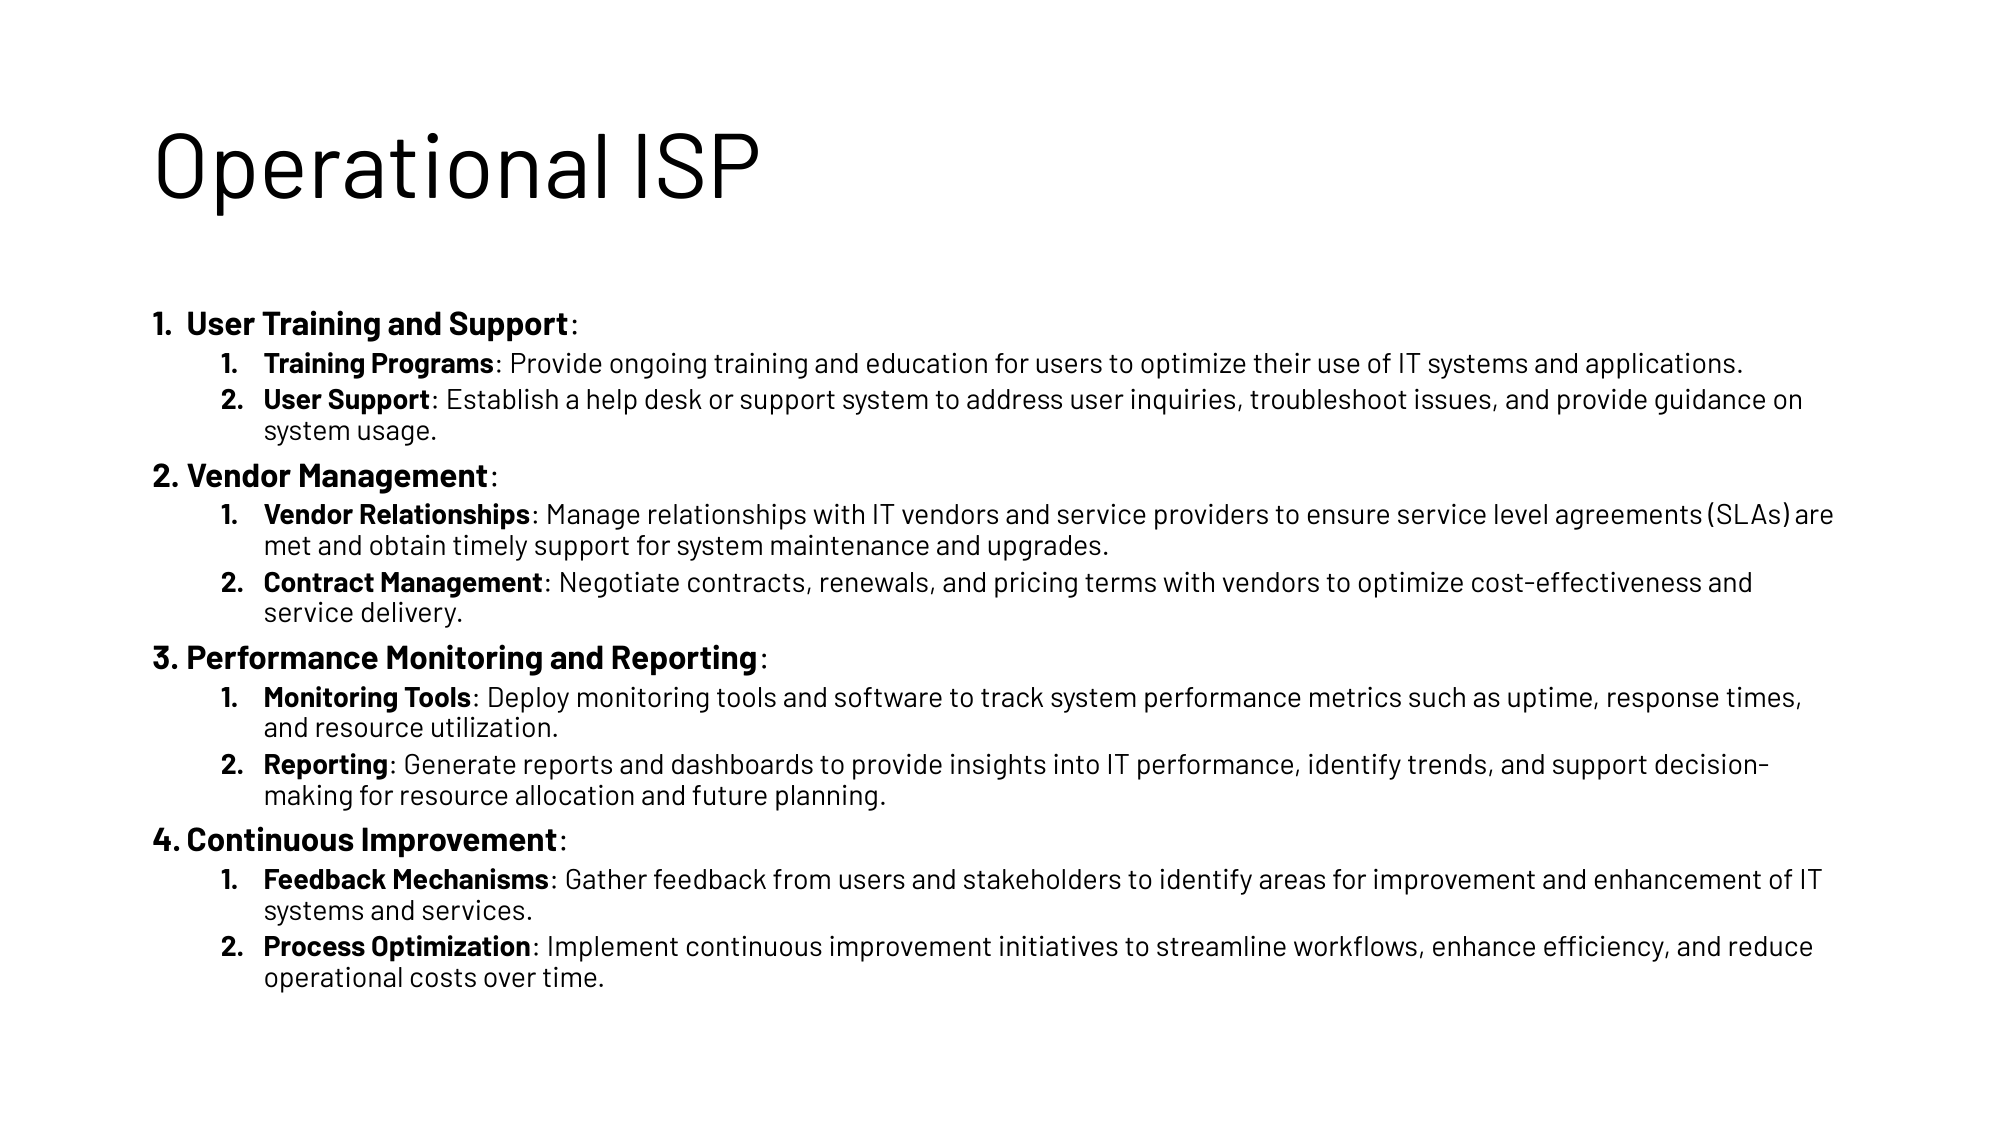

# Operational ISP
User Training and Support:
Training Programs: Provide ongoing training and education for users to optimize their use of IT systems and applications.
User Support: Establish a help desk or support system to address user inquiries, troubleshoot issues, and provide guidance on system usage.
Vendor Management:
Vendor Relationships: Manage relationships with IT vendors and service providers to ensure service level agreements (SLAs) are met and obtain timely support for system maintenance and upgrades.
Contract Management: Negotiate contracts, renewals, and pricing terms with vendors to optimize cost-effectiveness and service delivery.
Performance Monitoring and Reporting:
Monitoring Tools: Deploy monitoring tools and software to track system performance metrics such as uptime, response times, and resource utilization.
Reporting: Generate reports and dashboards to provide insights into IT performance, identify trends, and support decision-making for resource allocation and future planning.
Continuous Improvement:
Feedback Mechanisms: Gather feedback from users and stakeholders to identify areas for improvement and enhancement of IT systems and services.
Process Optimization: Implement continuous improvement initiatives to streamline workflows, enhance efficiency, and reduce operational costs over time.